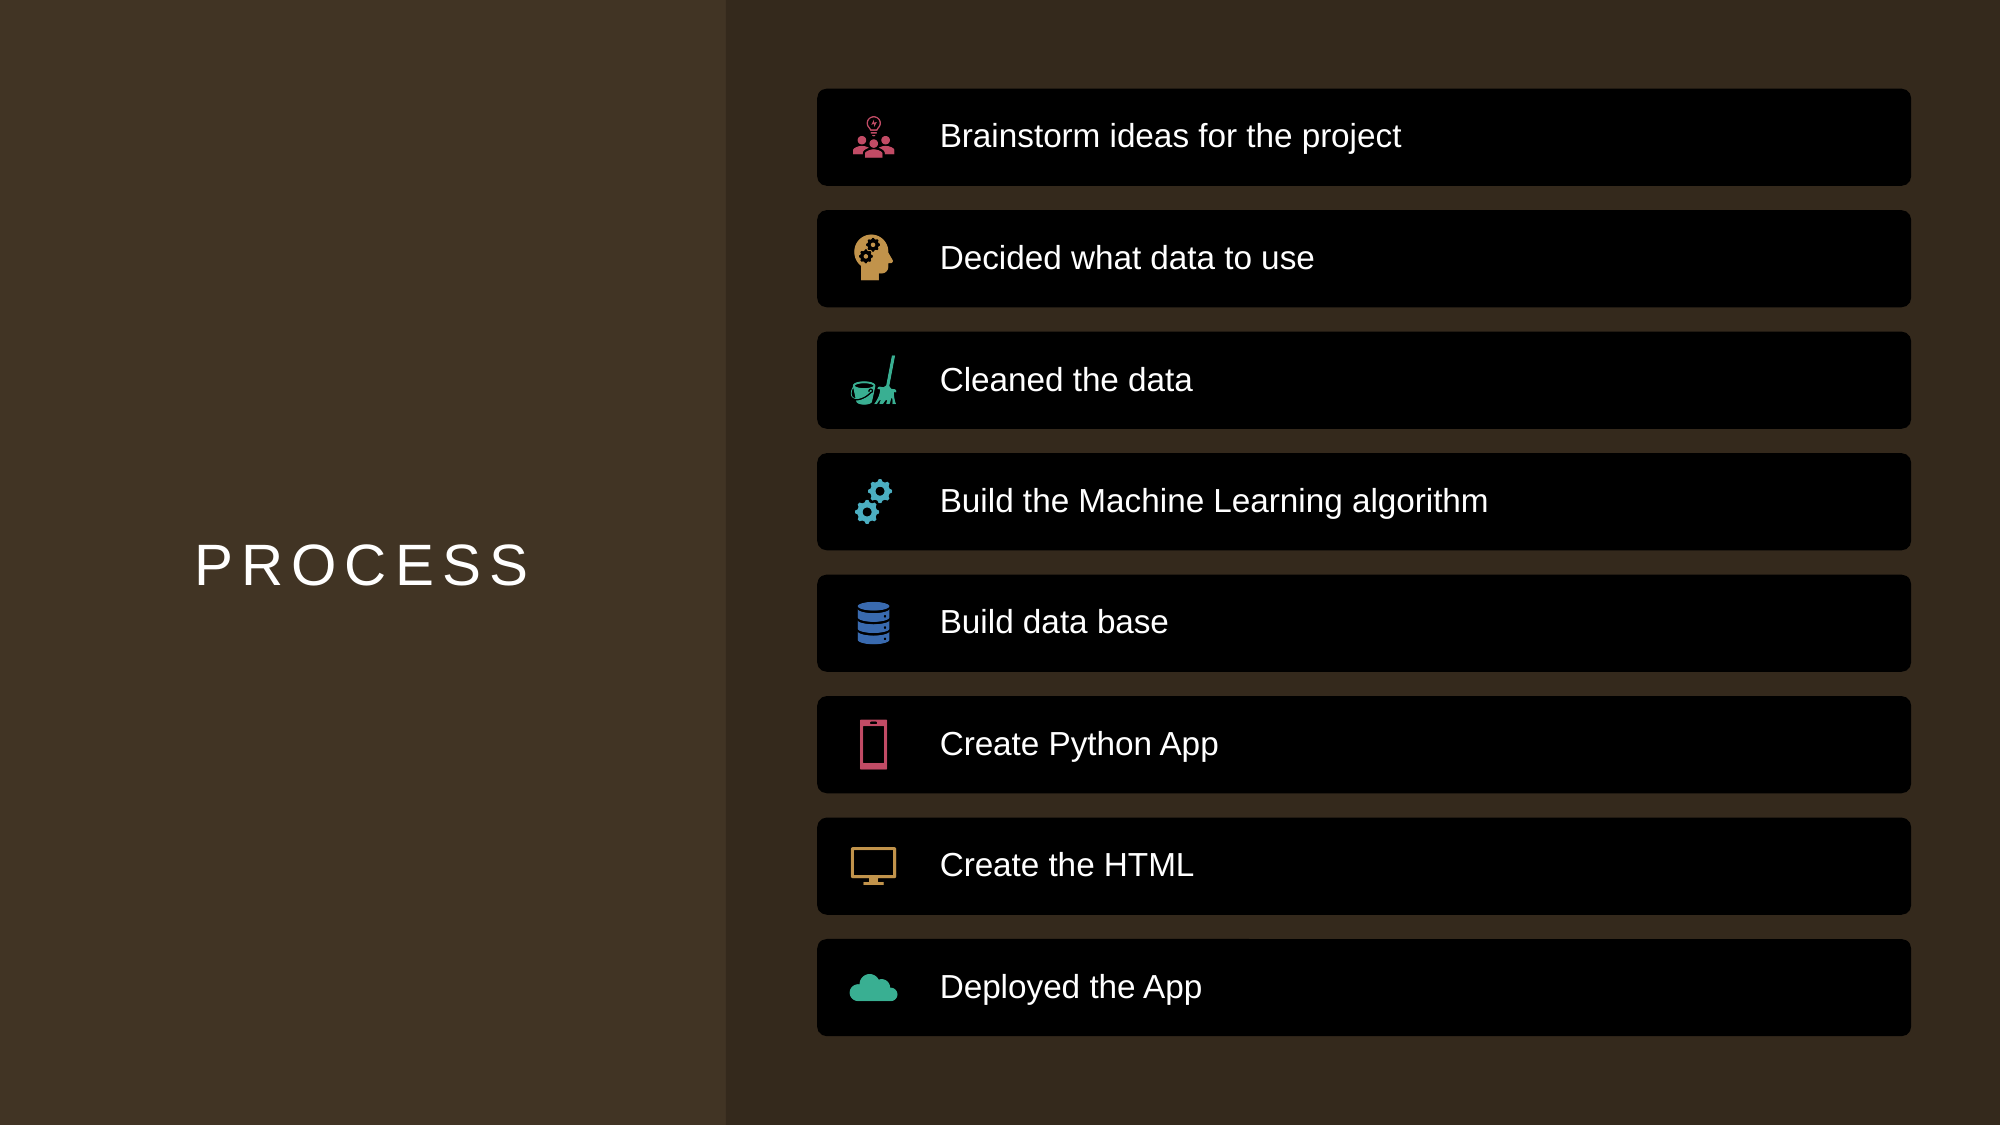

Brainstorm ideas for the project
Decided what data to use
Cleaned the data
Build the Machine Learning algorithm
Build data base
Create Python App
Create the HTML
Deployed the App
# Process